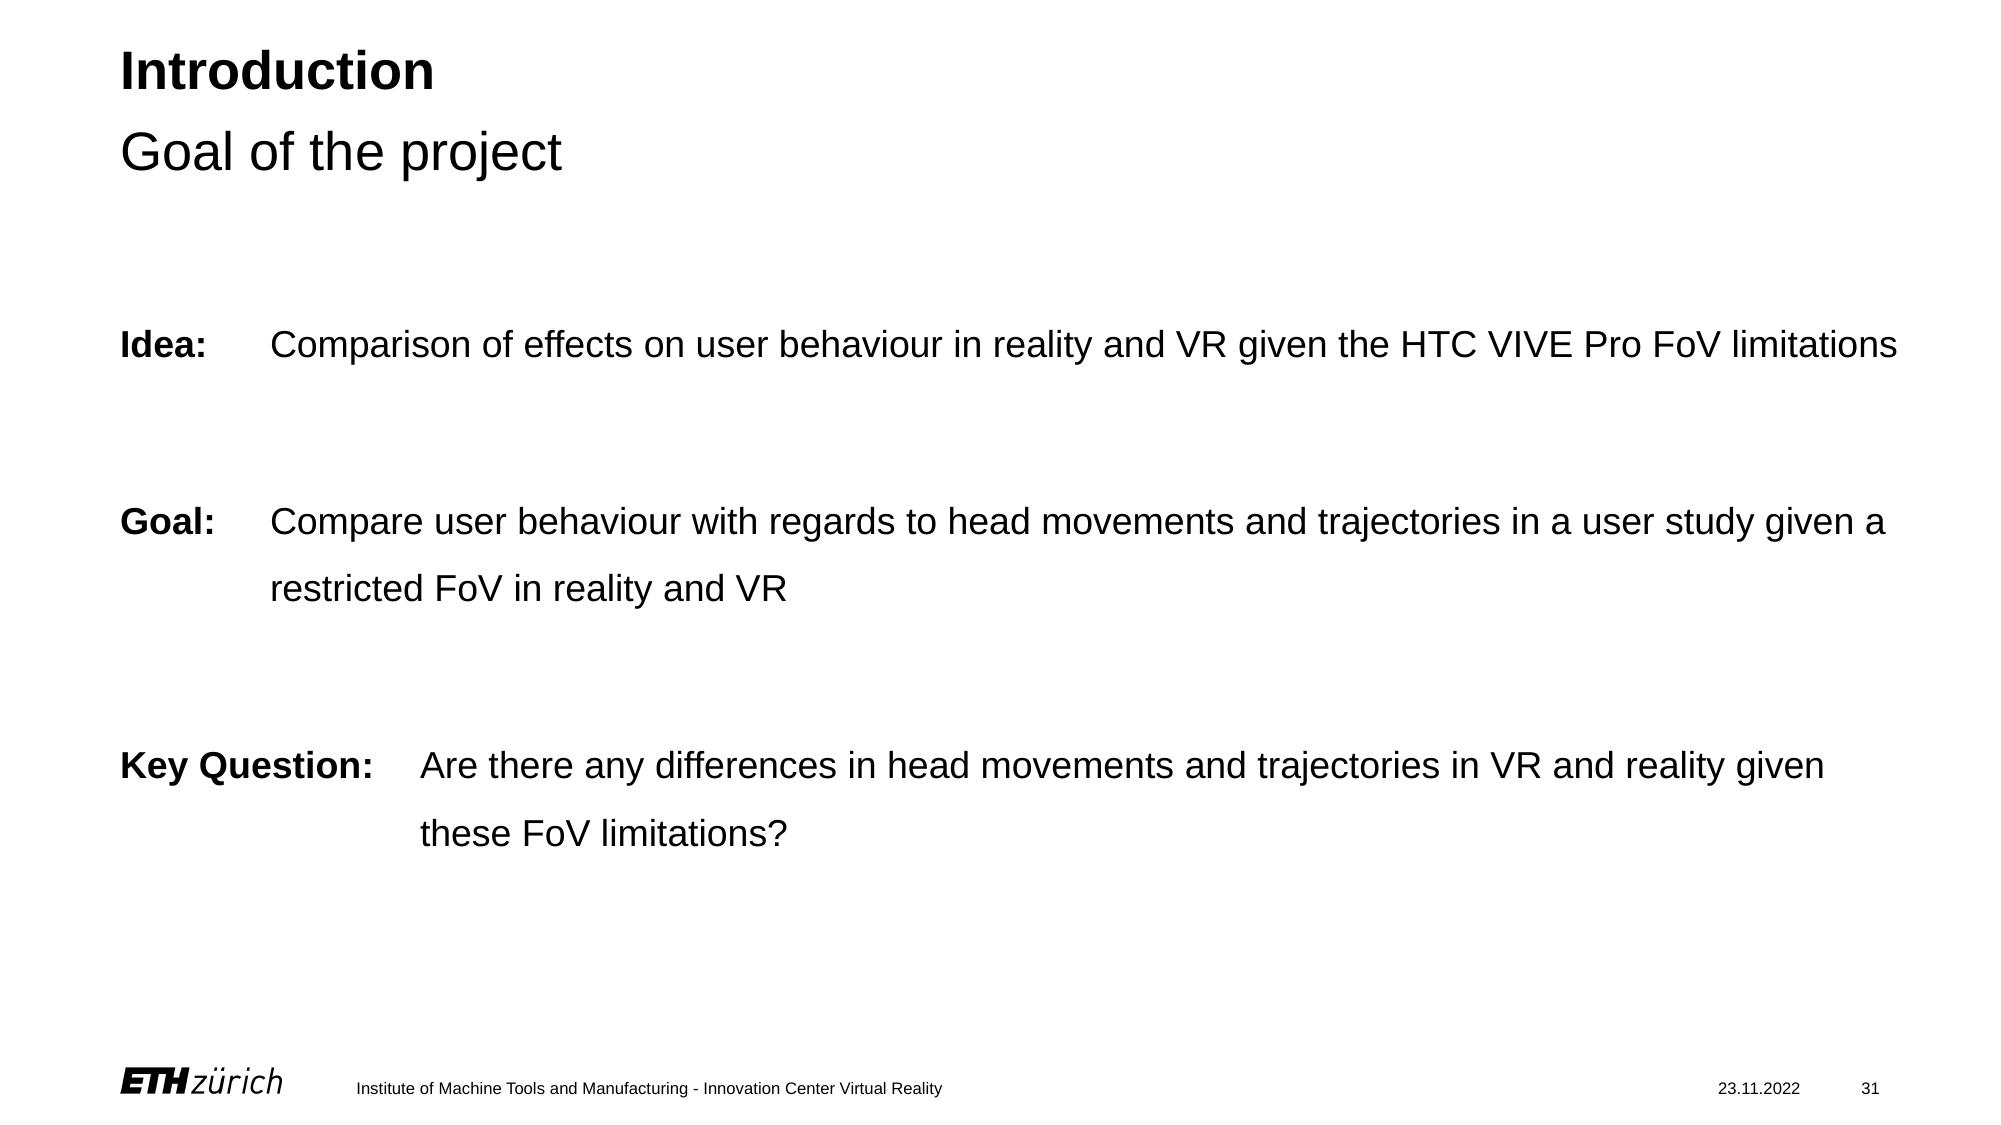

# Introduction Goal of the project

Idea: 	Comparison of effects on user behaviour in reality and VR given the HTC VIVE Pro FoV limitations

Goal: 	Compare user behaviour with regards to head movements and trajectories in a user study given a 	restricted FoV in reality and VR

Key Question: 	Are there any differences in head movements and trajectories in VR and reality given 		these FoV limitations?

Institute of Machine Tools and Manufacturing - Innovation Center Virtual Reality
23.11.2022
31